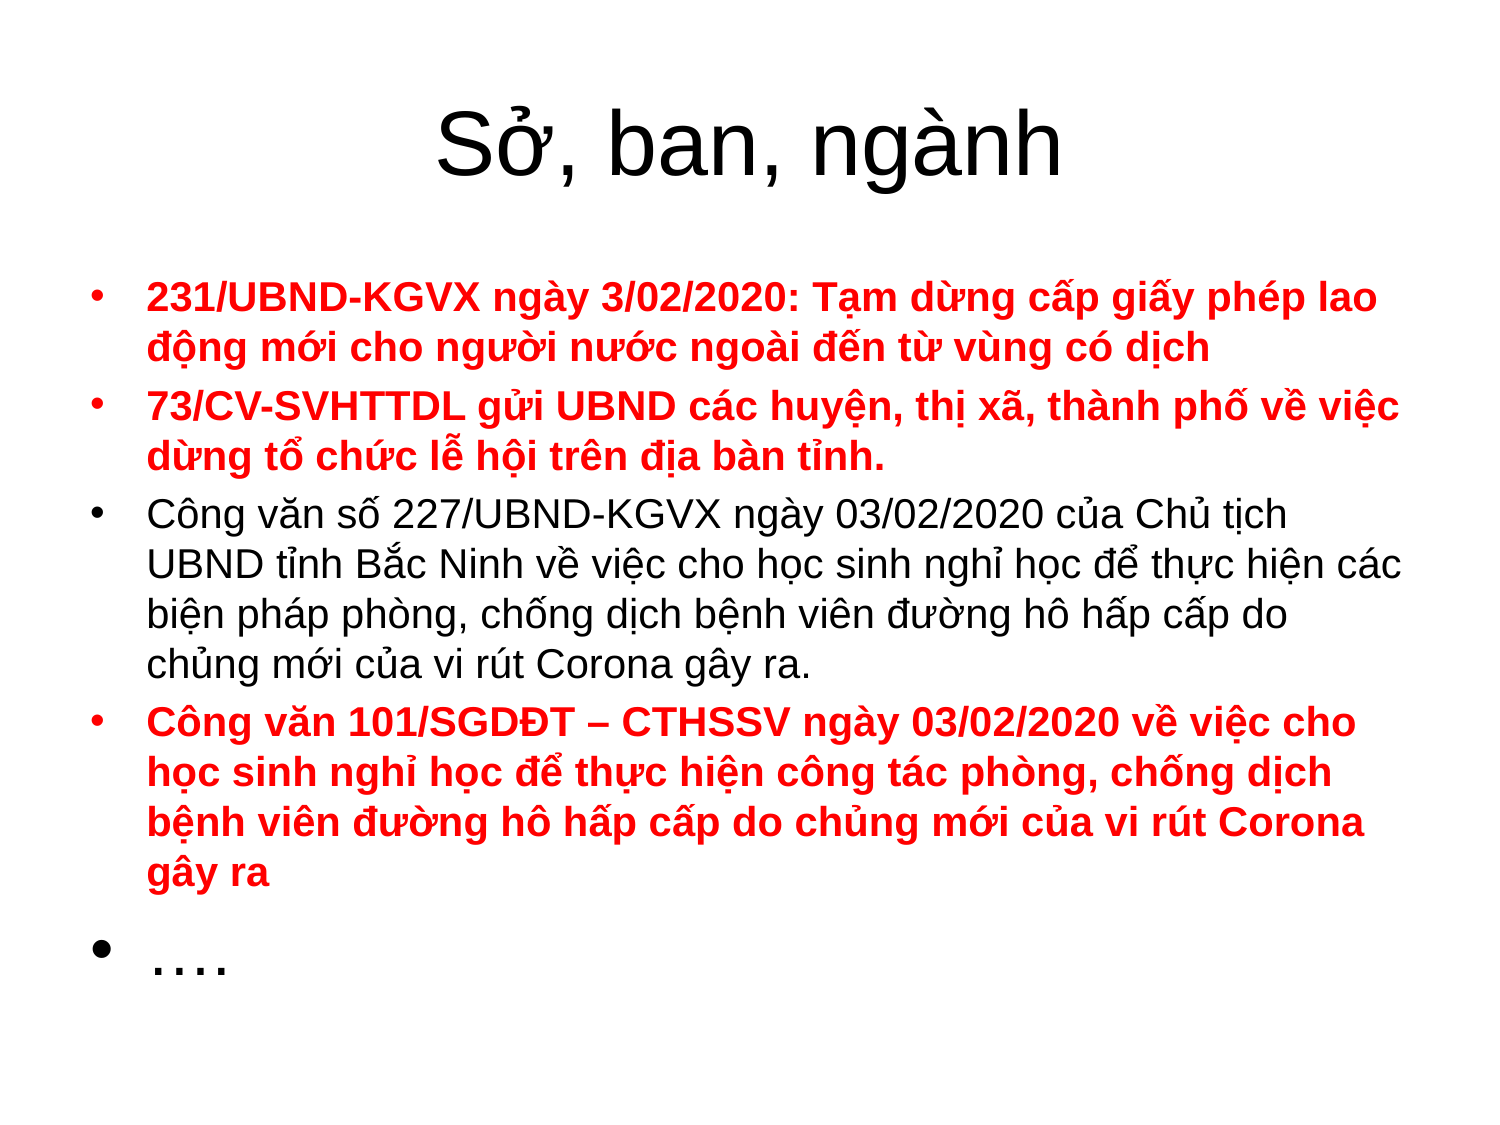

# Sở, ban, ngành
231/UBND-KGVX ngày 3/02/2020: Tạm dừng cấp giấy phép lao động mới cho người nước ngoài đến từ vùng có dịch
73/CV-SVHTTDL gửi UBND các huyện, thị xã, thành phố về việc dừng tổ chức lễ hội trên địa bàn tỉnh.
Công văn số 227/UBND-KGVX ngày 03/02/2020 của Chủ tịch UBND tỉnh Bắc Ninh về việc cho học sinh nghỉ học để thực hiện các biện pháp phòng, chống dịch bệnh viên đường hô hấp cấp do chủng mới của vi rút Corona gây ra.
Công văn 101/SGDĐT – CTHSSV ngày 03/02/2020 về việc cho học sinh nghỉ học để thực hiện công tác phòng, chống dịch bệnh viên đường hô hấp cấp do chủng mới của vi rút Corona gây ra
….